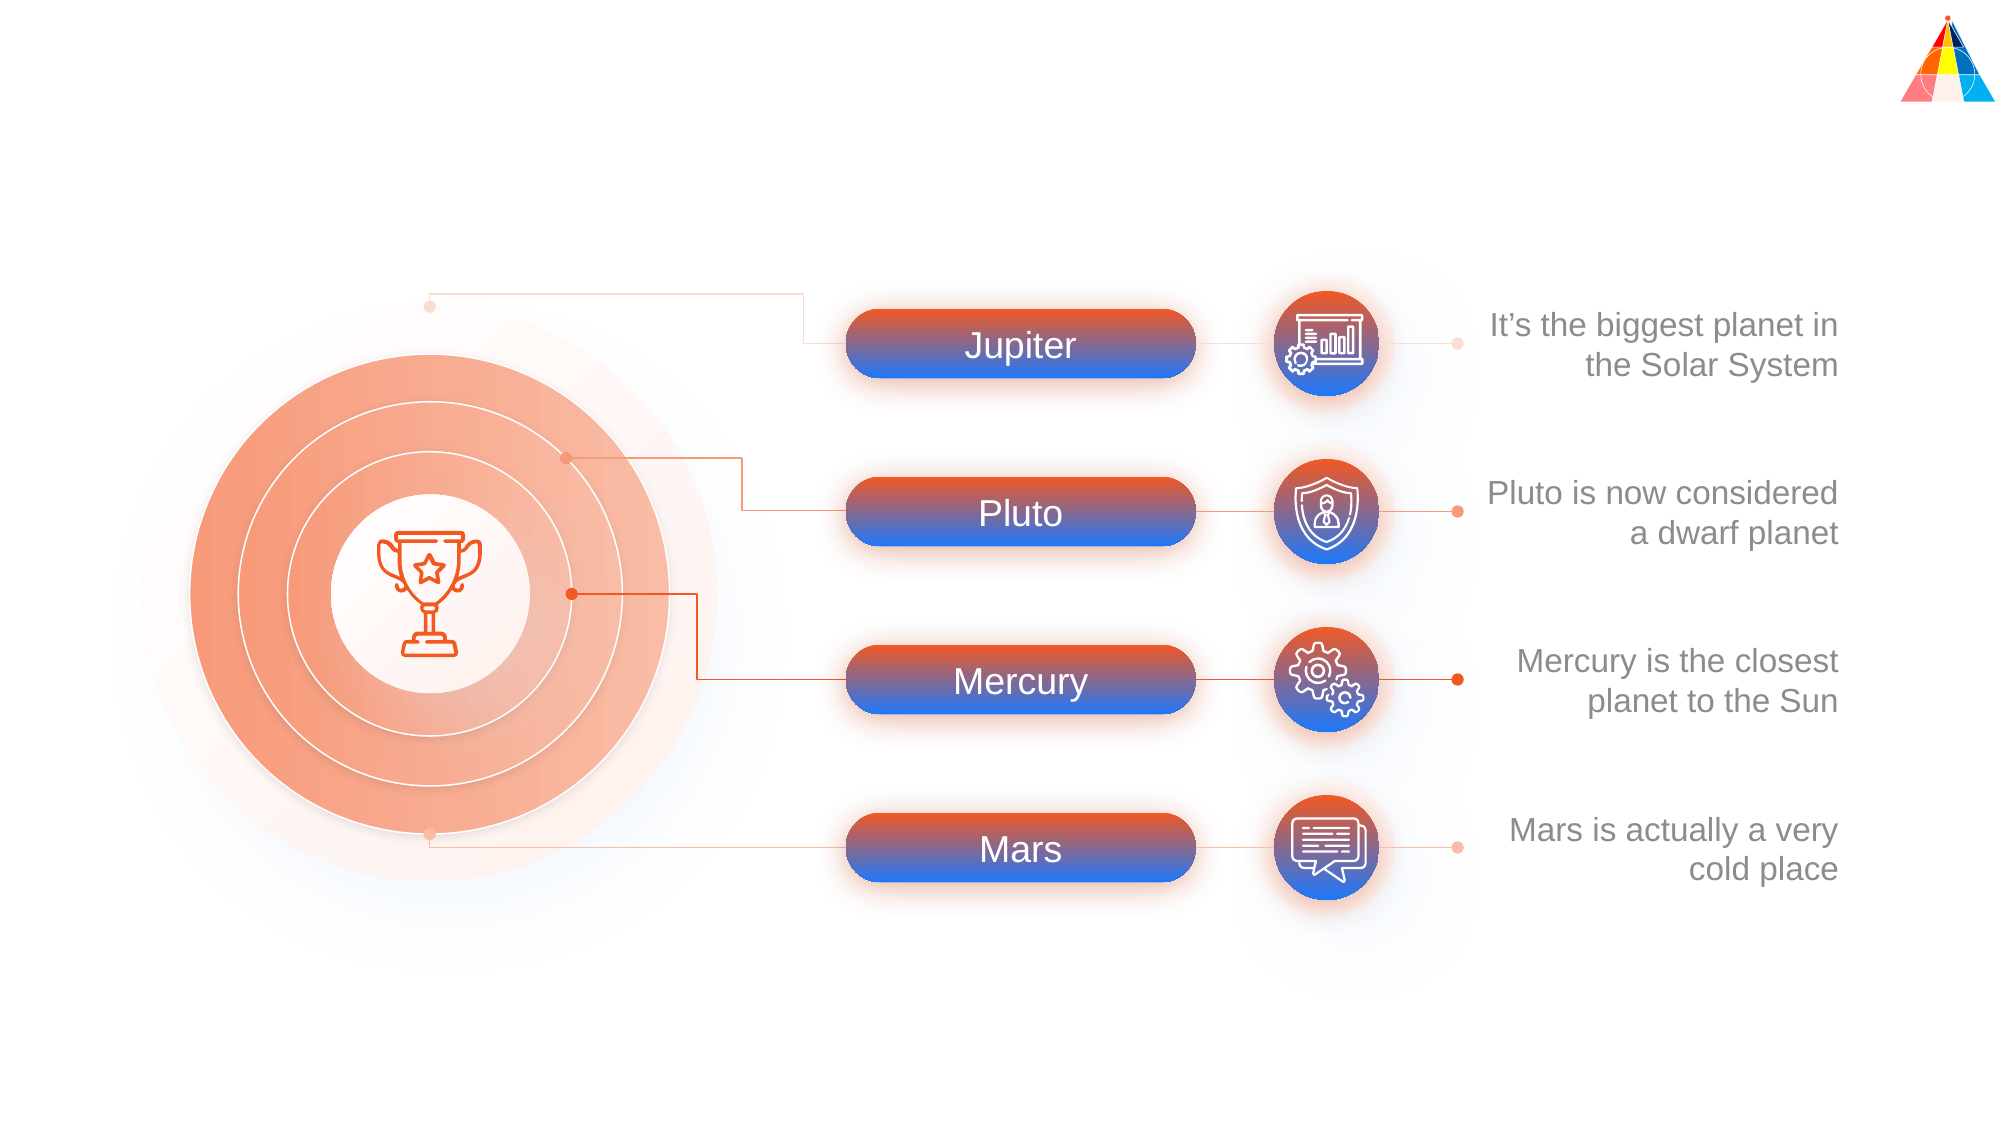

It’s the biggest planet in the Solar System

Jupiter

Pluto is now considered a dwarf planet

Pluto

Mercury is the closest planet to the Sun

Mercury

Mars is actually a very cold place

Mars